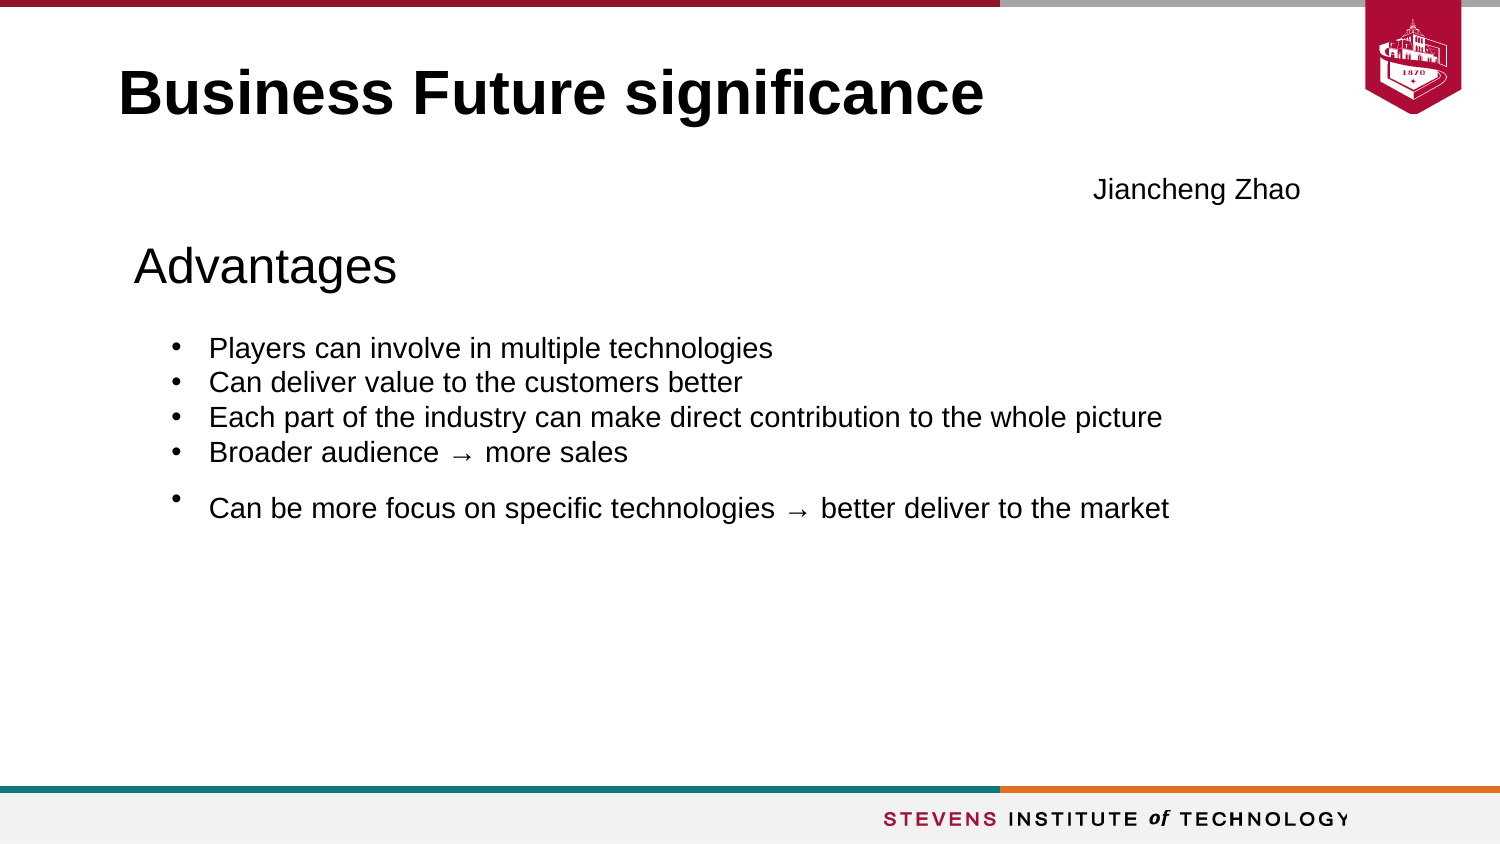

# Business Future significance
Jiancheng Zhao
Advantages

Players can involve in multiple technologies
Can deliver value to the customers better
Each part of the industry can make direct contribution to the whole picture
Broader audience → more sales
Can be more focus on specific technologies → better deliver to the market